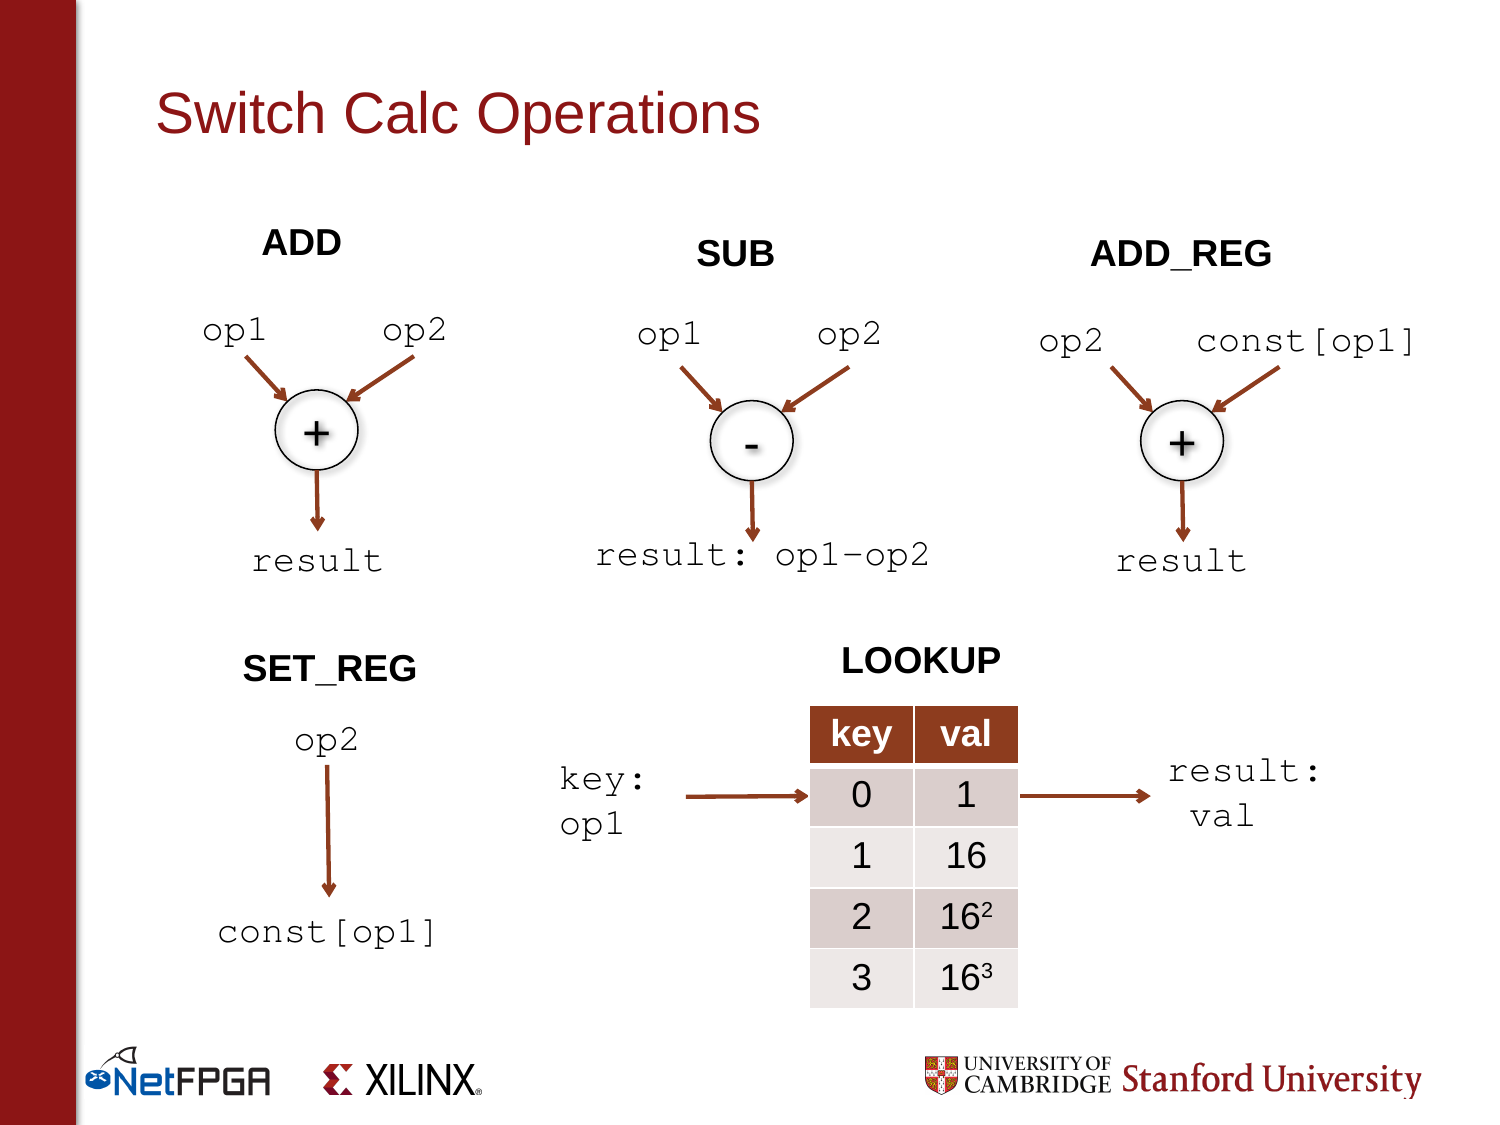

# Switch Calc Operations
ADD
SUB
ADD_REG
op1     op2
op1     op2
op2    const[op1]
+
-
+
result: op1-op2
result
result
LOOKUP
SET_REG
op2
| key | val |
| --- | --- |
| 0 | 1 |
| 1 | 16 |
| 2 | 162 |
| 3 | 163 |
result:
 val
key:
op1
const[op1]